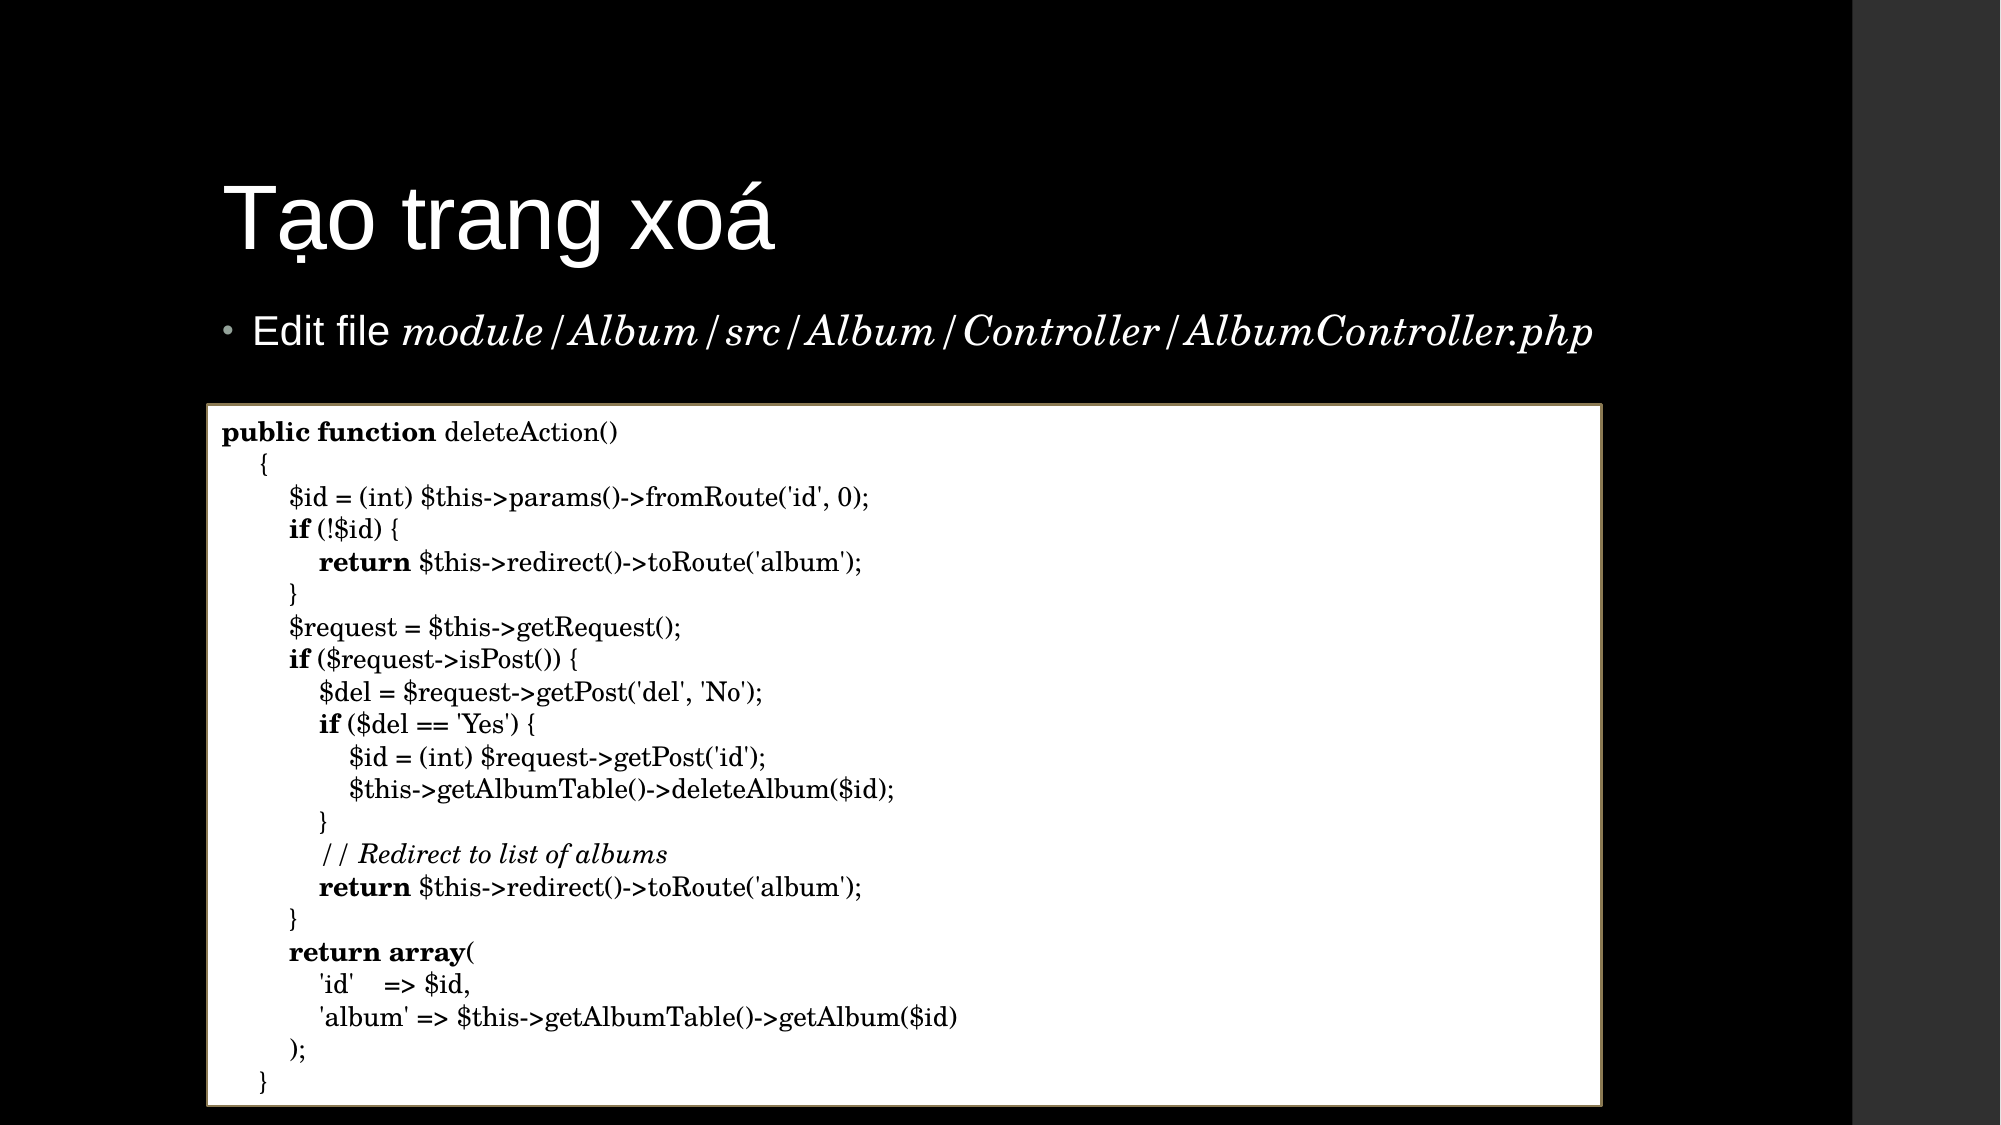

# Tạo trang xoá
Edit file module/Album/src/Album/Controller/AlbumController.php

public function deleteAction()
     {
         $id = (int) $this->params()->fromRoute('id', 0);
         if (!$id) {
             return $this->redirect()->toRoute('album');
         }
         $request = $this->getRequest();
         if ($request->isPost()) {
             $del = $request->getPost('del', 'No');
             if ($del == 'Yes') {
                 $id = (int) $request->getPost('id');
                 $this->getAlbumTable()->deleteAlbum($id);
             }
             // Redirect to list of albums
             return $this->redirect()->toRoute('album');
         }
         return array(
             'id'    => $id,
             'album' => $this->getAlbumTable()->getAlbum($id)
         );
     }